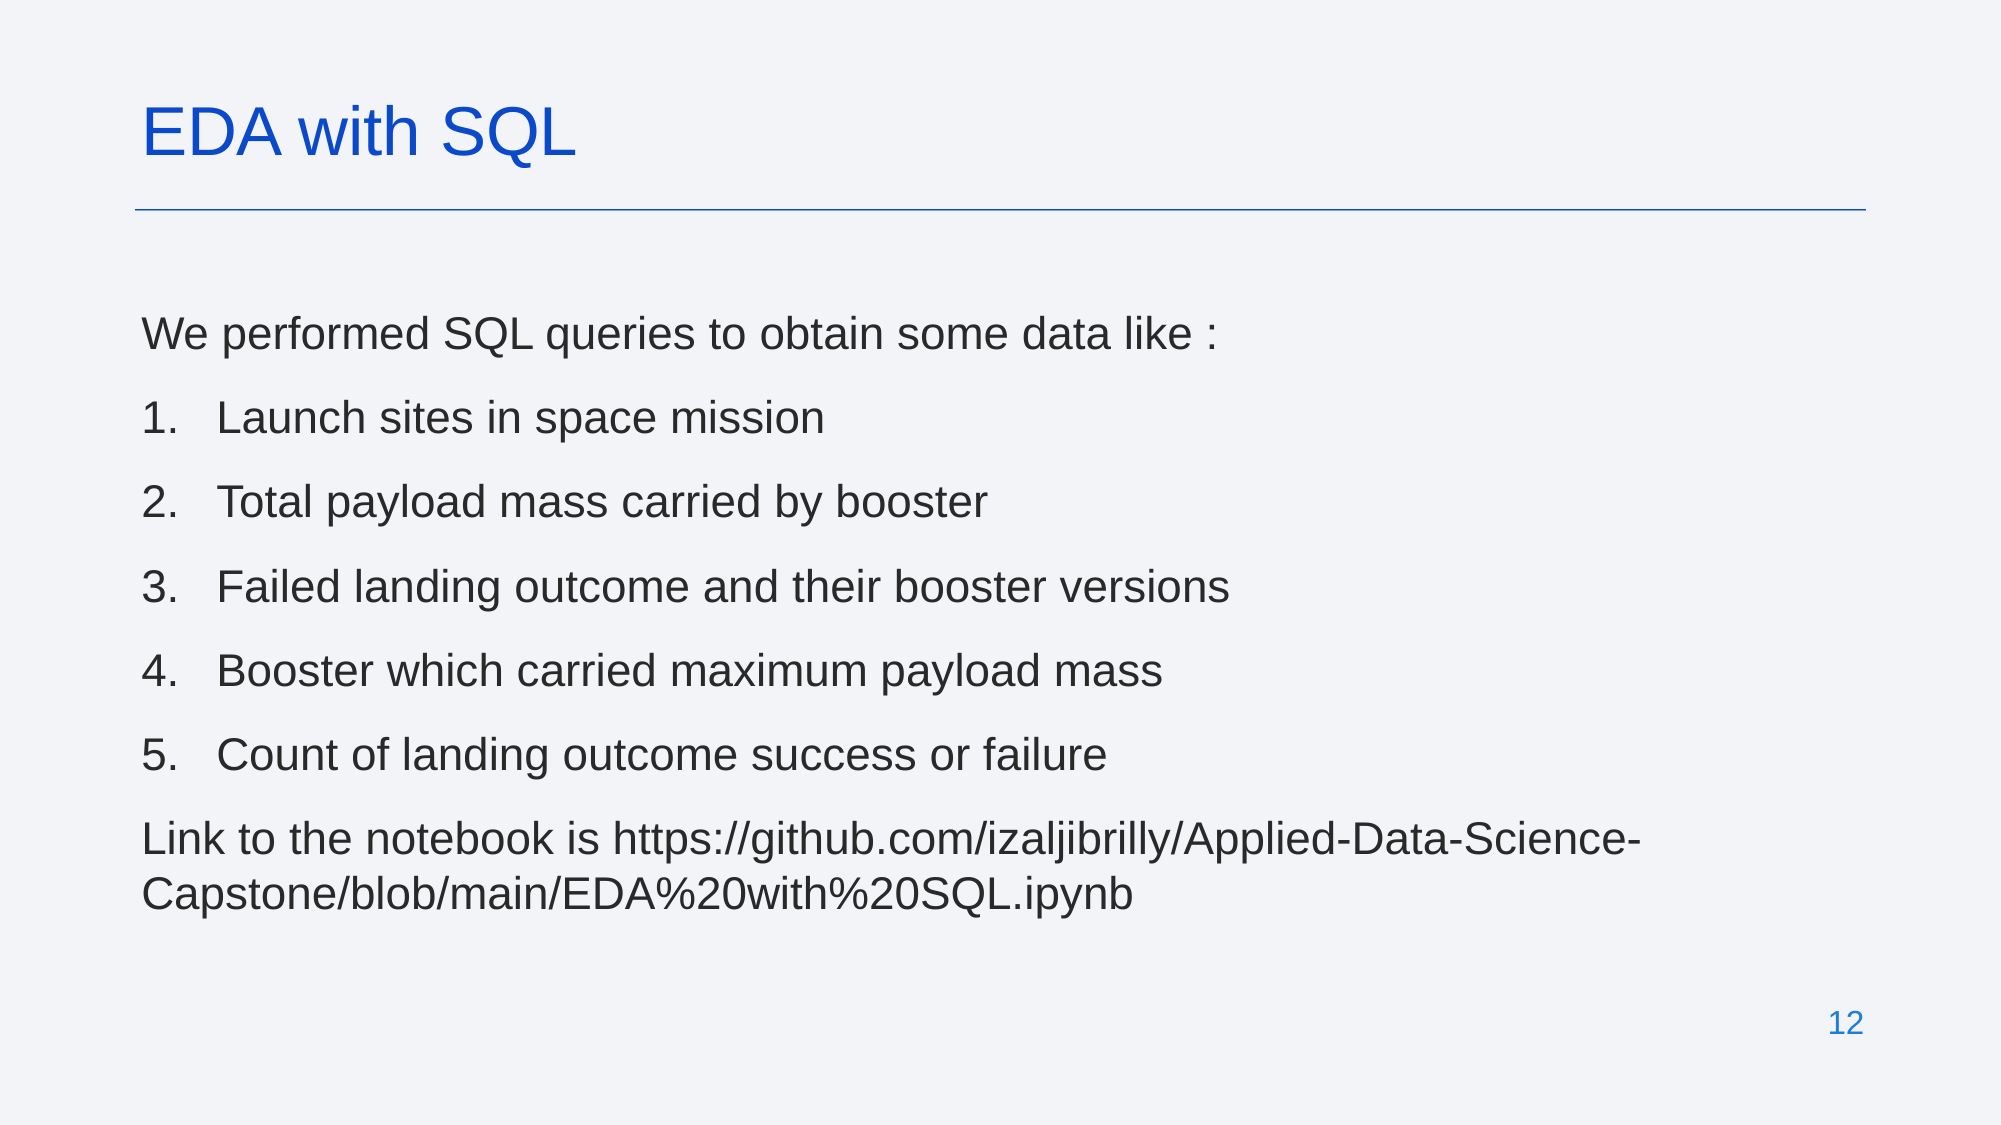

EDA with SQL
We performed SQL queries to obtain some data like :
Launch sites in space mission
Total payload mass carried by booster
Failed landing outcome and their booster versions
Booster which carried maximum payload mass
Count of landing outcome success or failure
Link to the notebook is https://github.com/izaljibrilly/Applied-Data-Science-Capstone/blob/main/EDA%20with%20SQL.ipynb

12